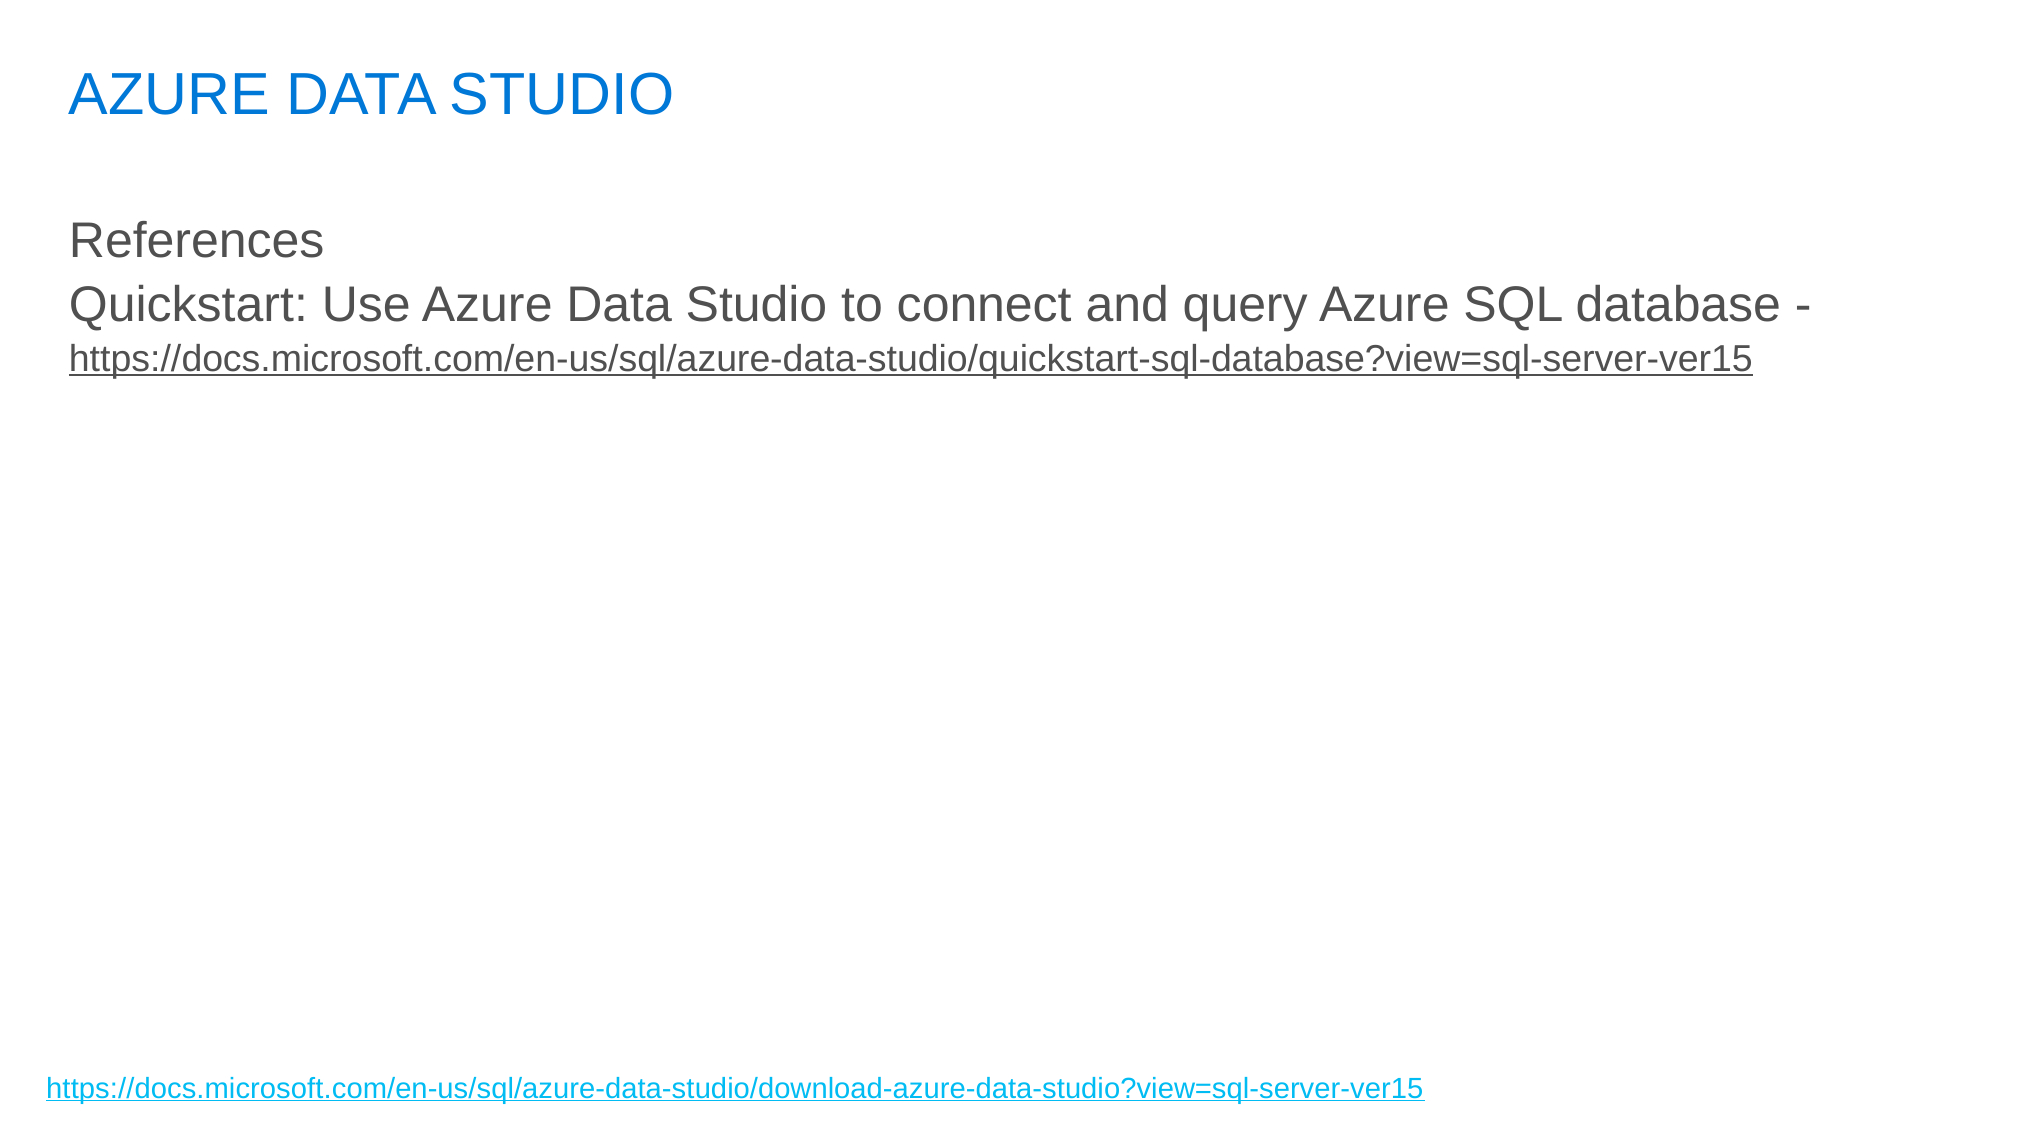

# Azure Data Studio
References
Quickstart: Use Azure Data Studio to connect and query Azure SQL database -
https://docs.microsoft.com/en-us/sql/azure-data-studio/quickstart-sql-database?view=sql-server-ver15

https://docs.microsoft.com/en-us/sql/azure-data-studio/download-azure-data-studio?view=sql-server-ver15